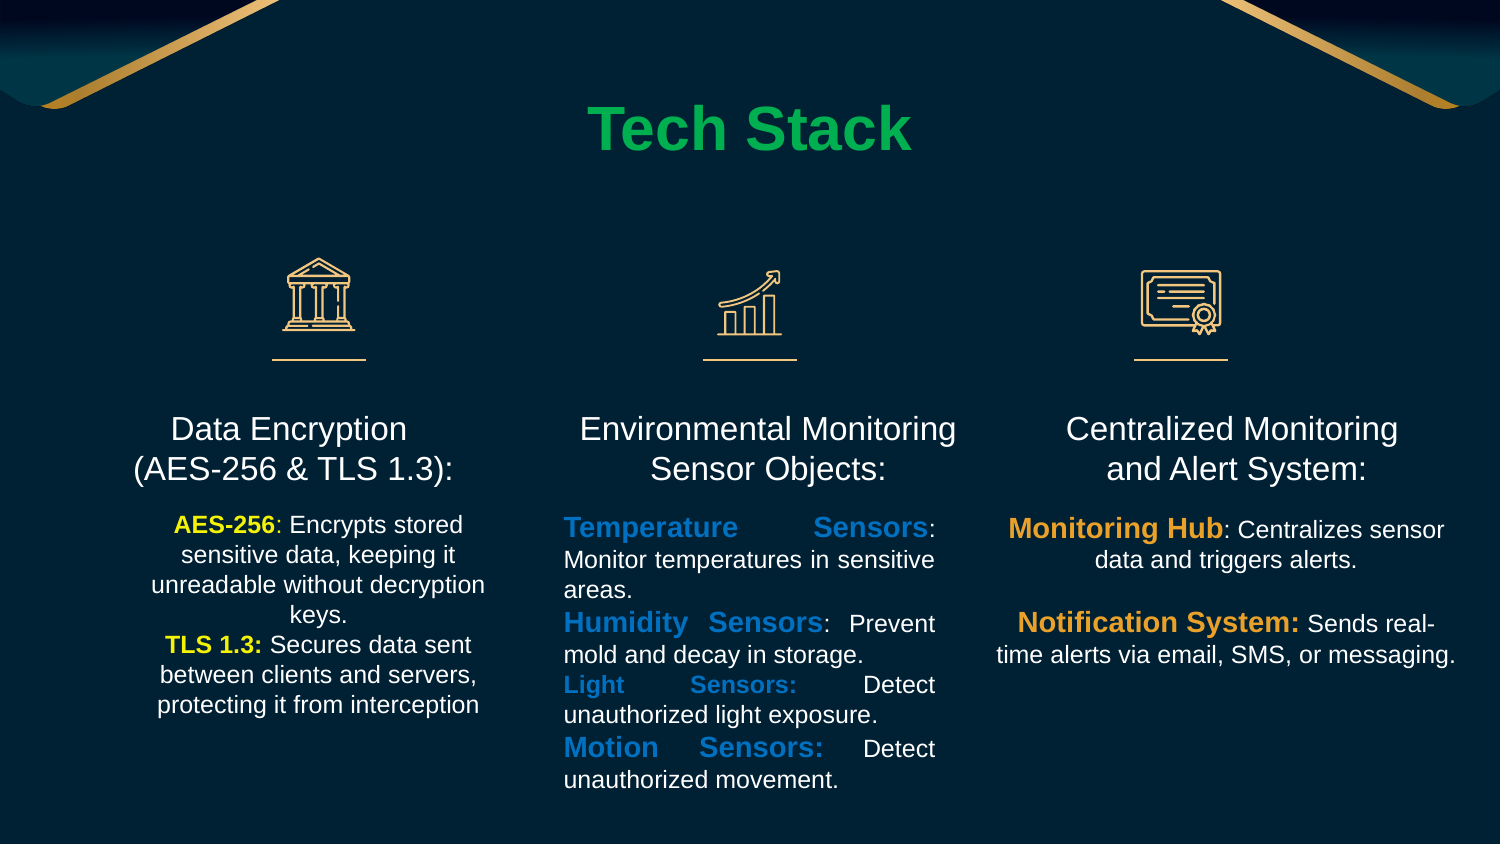

# Tech Stack

Data Encryption
 (AES-256 & TLS 1.3):
Environmental Monitoring Sensor Objects:
Centralized Monitoring
and Alert System:
AES-256: Encrypts stored sensitive data, keeping it unreadable without decryption keys.
TLS 1.3: Secures data sent between clients and servers, protecting it from interception
Temperature Sensors: Monitor temperatures in sensitive areas.
Humidity Sensors: Prevent mold and decay in storage.
Light Sensors: Detect unauthorized light exposure.
Motion Sensors: Detect unauthorized movement.
Monitoring Hub: Centralizes sensor data and triggers alerts.

Notification System: Sends real-time alerts via email, SMS, or messaging.